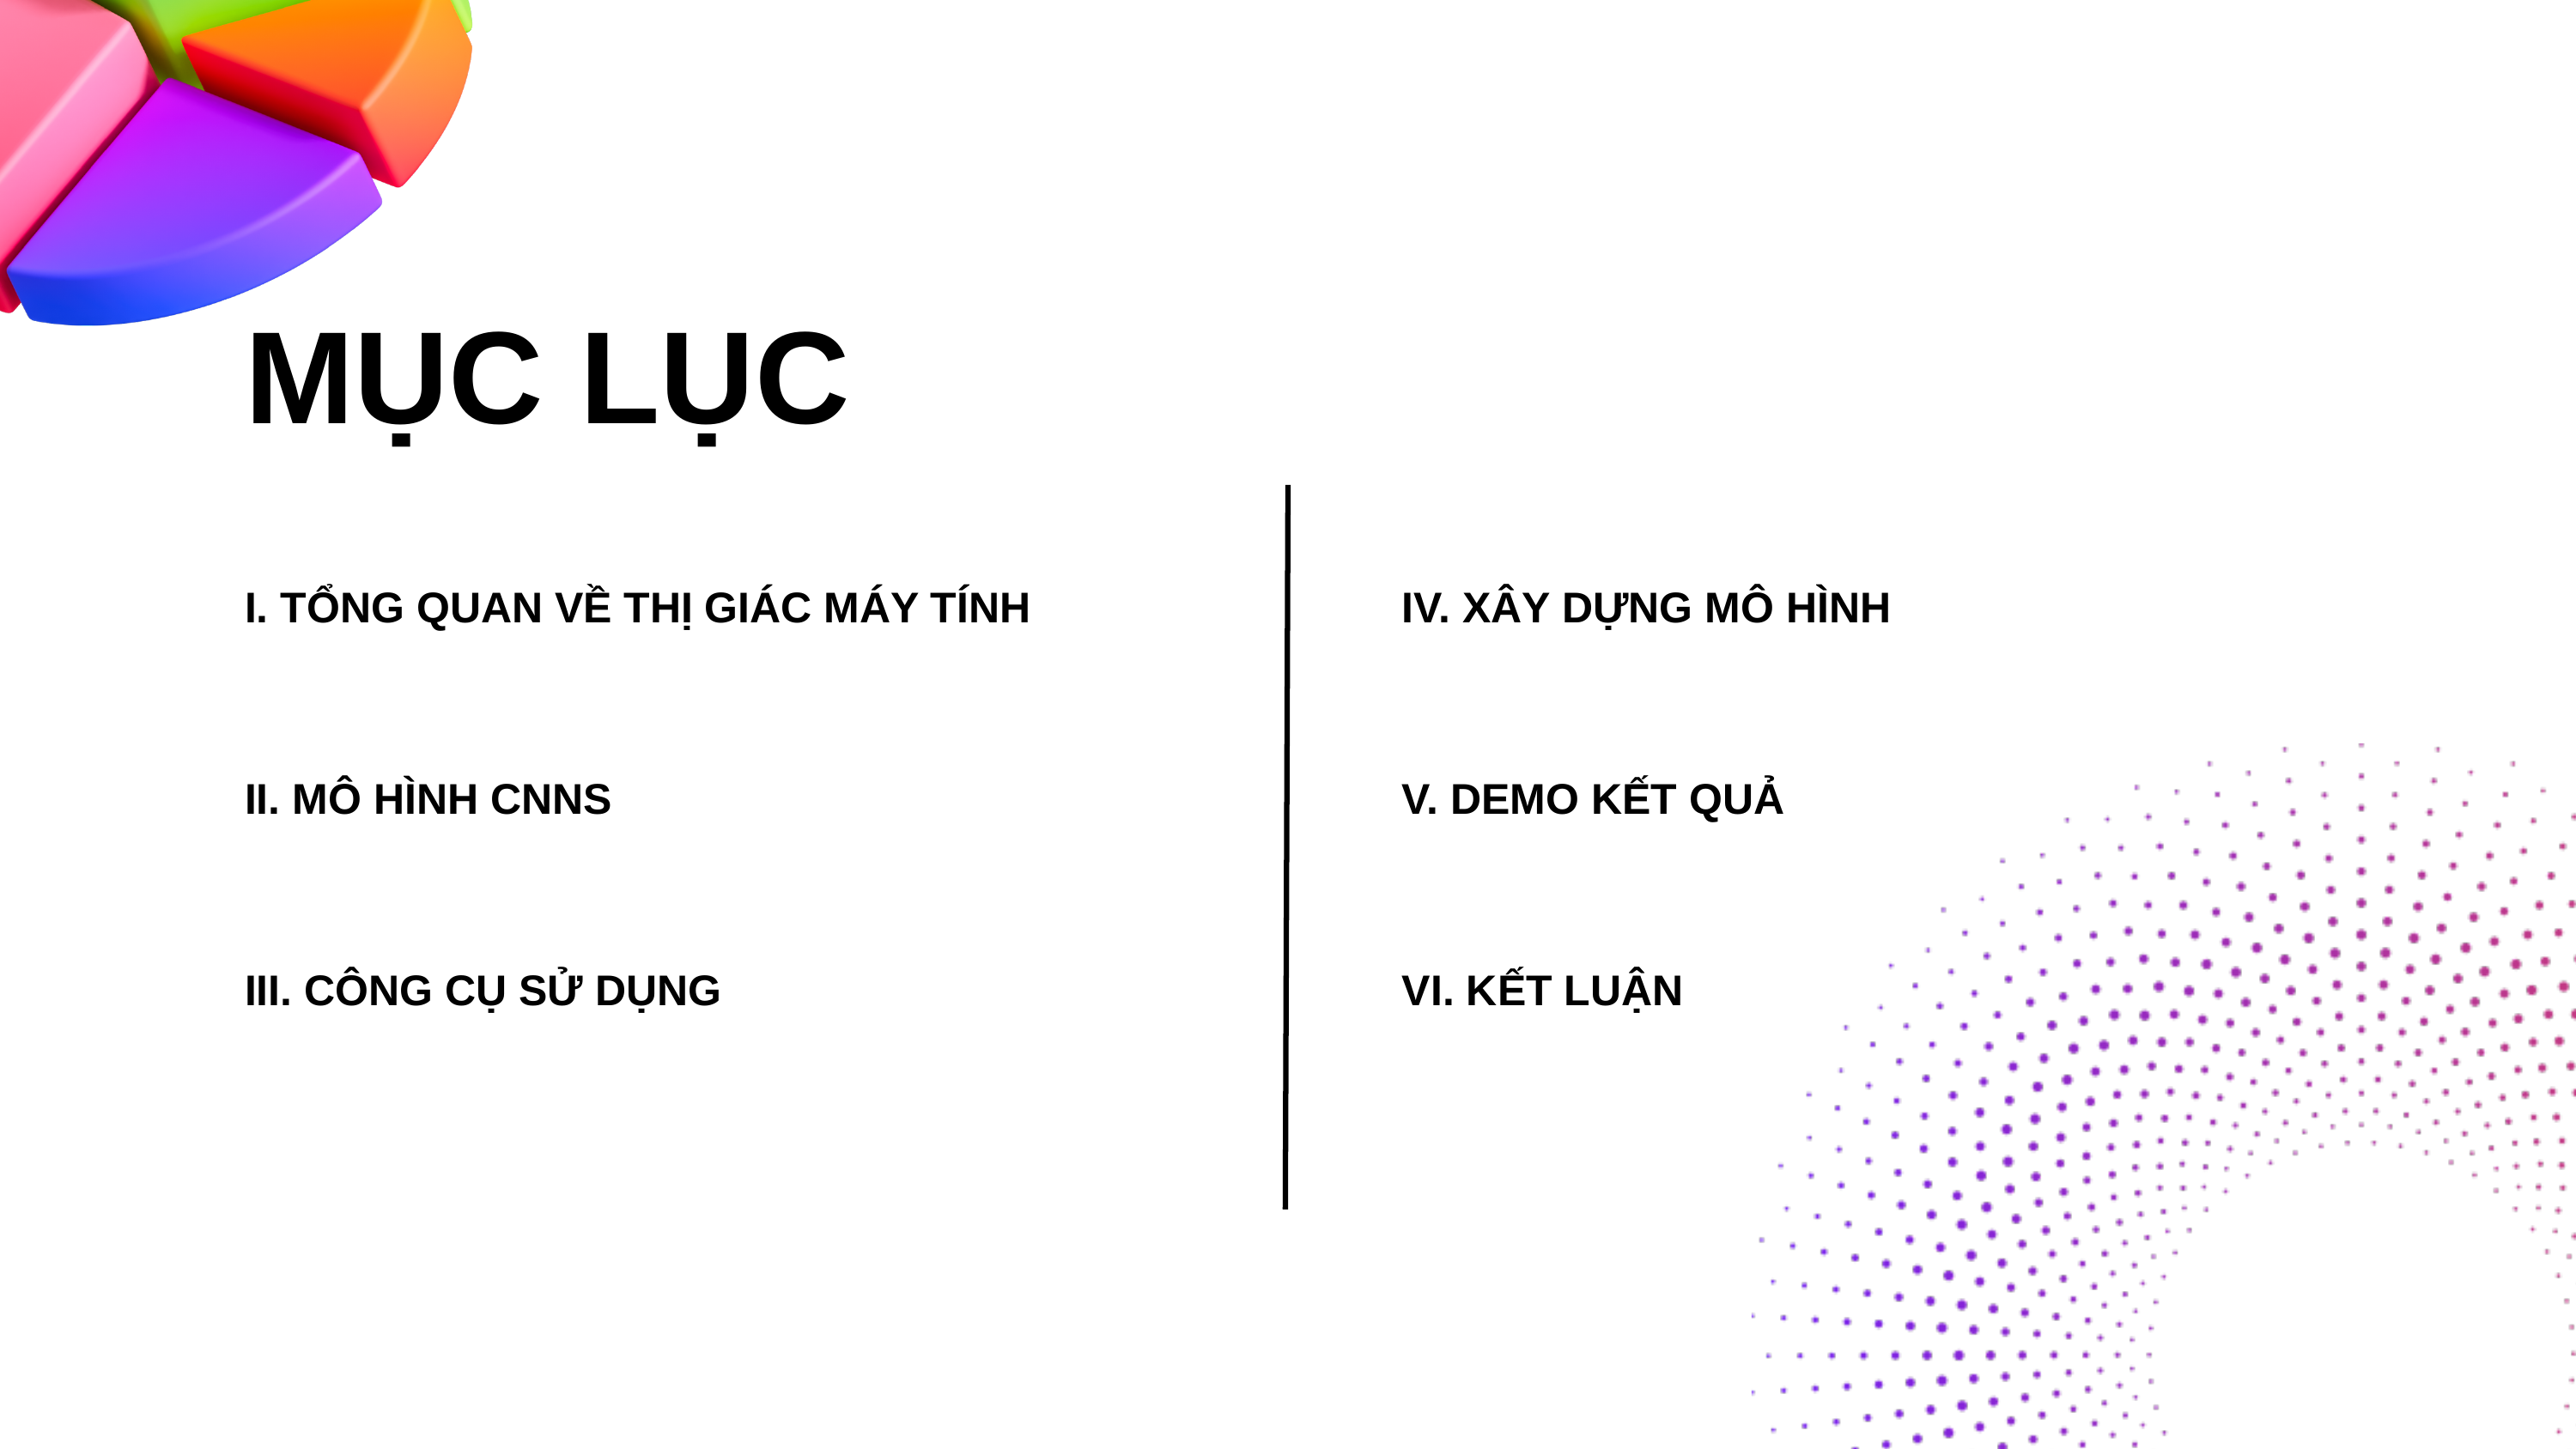

MỤC LỤC

I. TỔNG QUAN VỀ THỊ GIÁC MÁY TÍNH
IV. XÂY DỰNG MÔ HÌNH

II. MÔ HÌNH CNNS
V. DEMO KẾT QUẢ
III. CÔNG CỤ SỬ DỤNG
VI. KẾT LUẬN